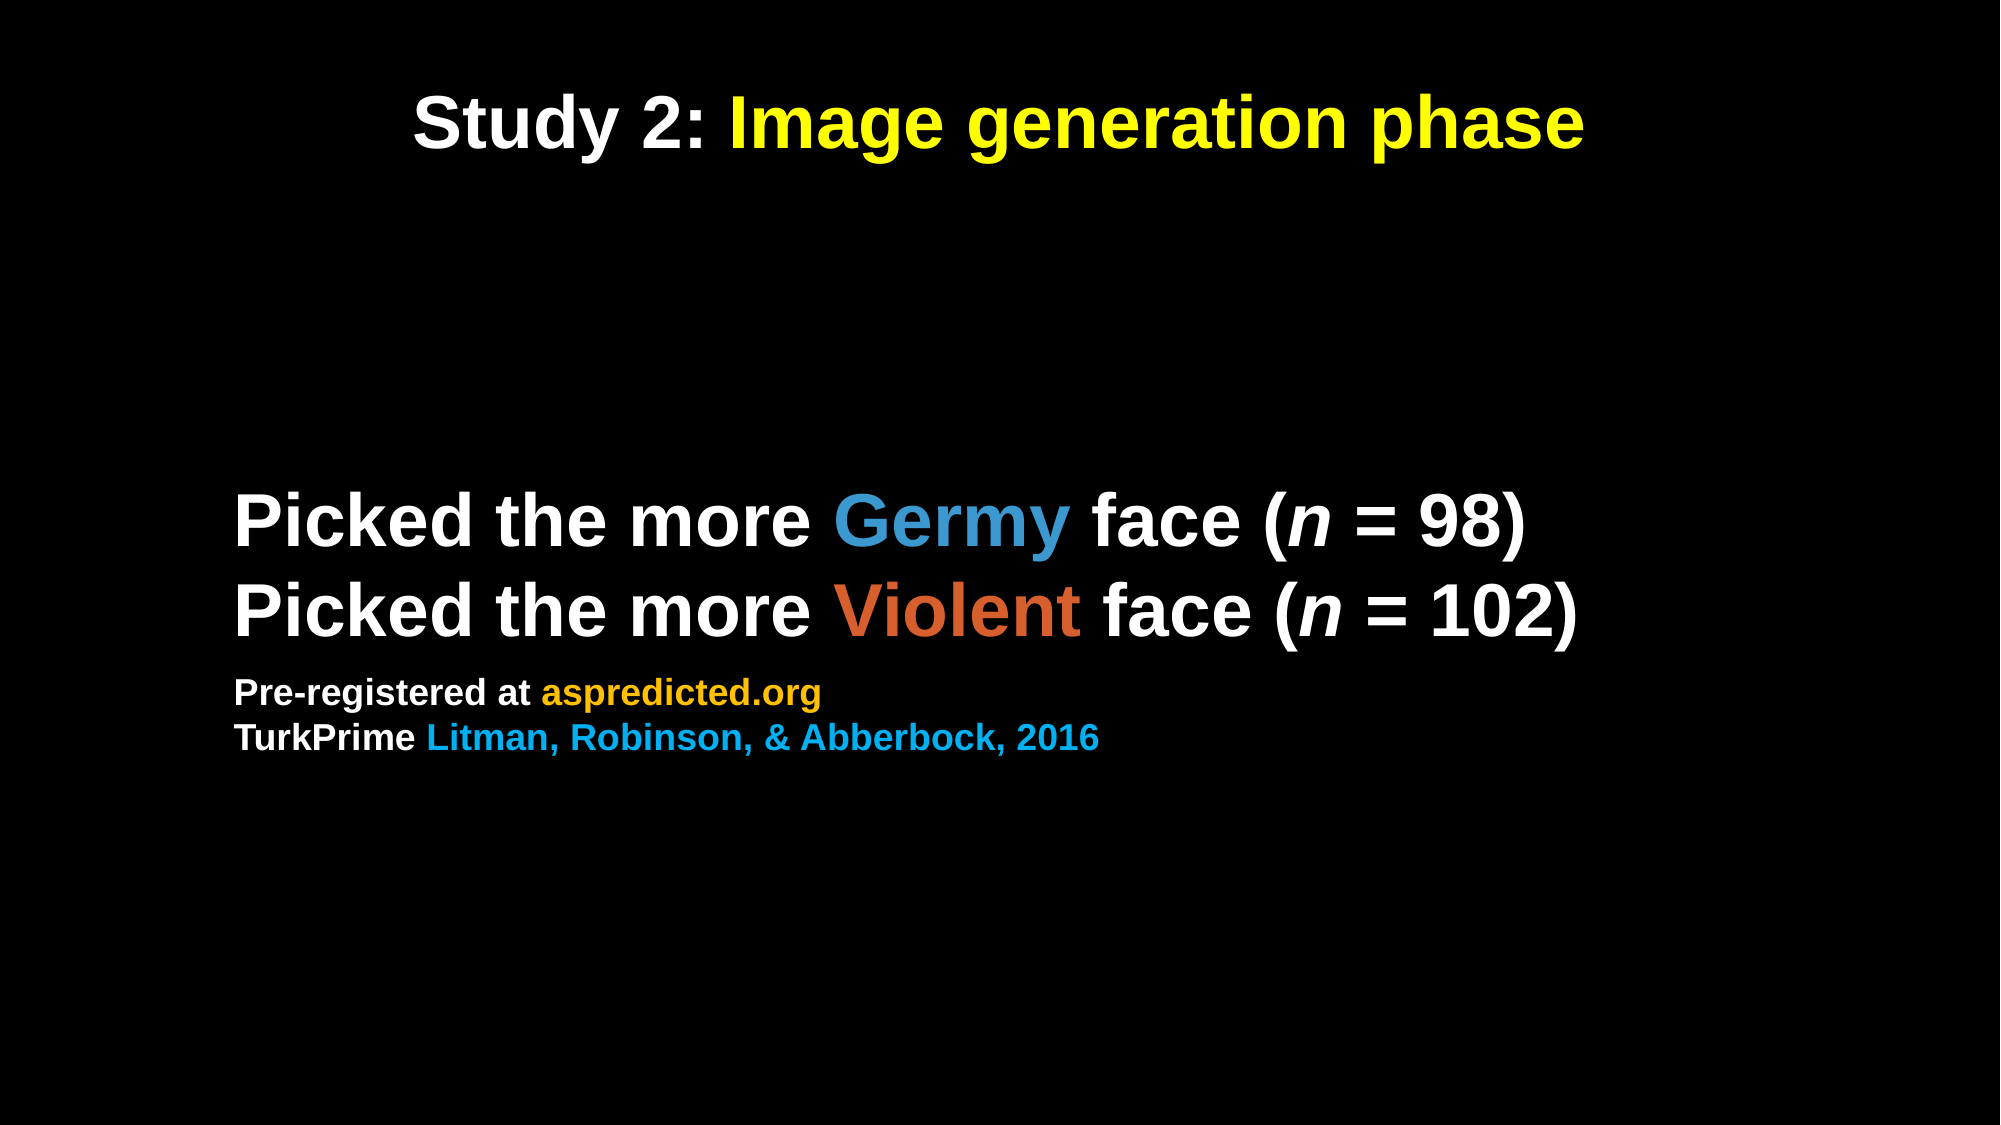

Study 2: Image generation phase
Picked the more Germy face (n = 98)
Picked the more Violent face (n = 102)
Pre-registered at aspredicted.org
TurkPrime Litman, Robinson, & Abberbock, 2016